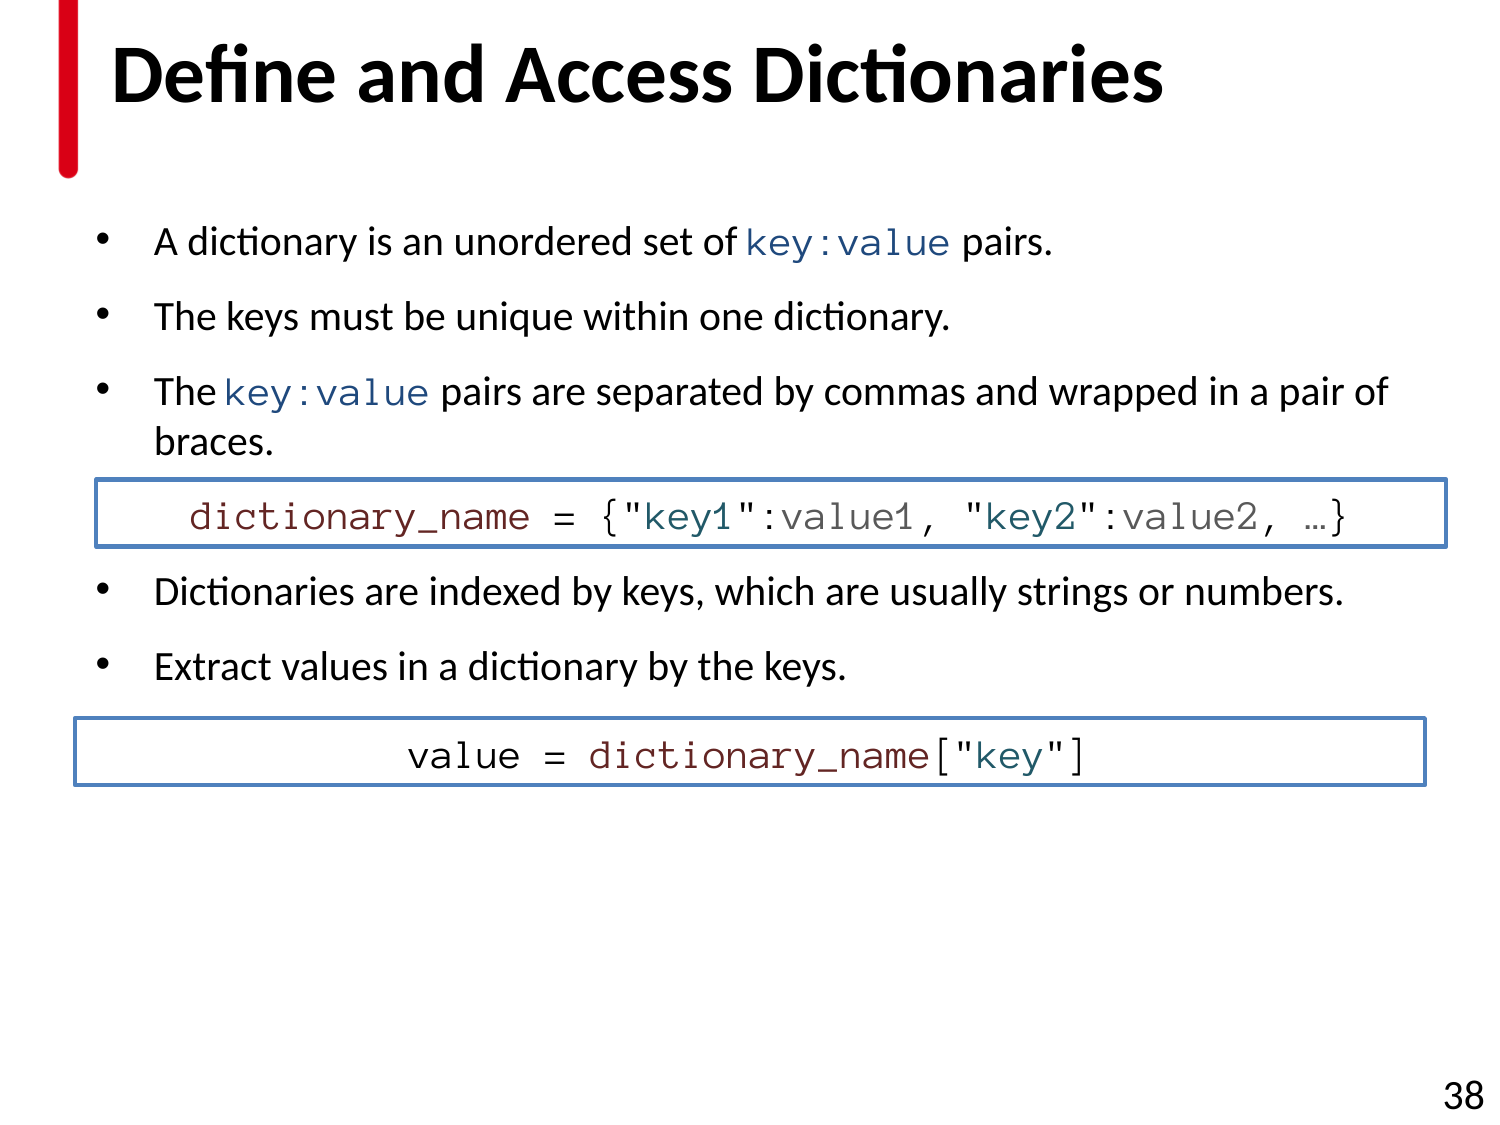

# Define and Access Dictionaries
A dictionary is an unordered set of key:value pairs.
The keys must be unique within one dictionary.
The key:value pairs are separated by commas and wrapped in a pair of braces.

Dictionaries are indexed by keys, which are usually strings or numbers.
Extract values in a dictionary by the keys.
dictionary_name = {"key1":value1, "key2":value2, …}
value = dictionary_name["key"]